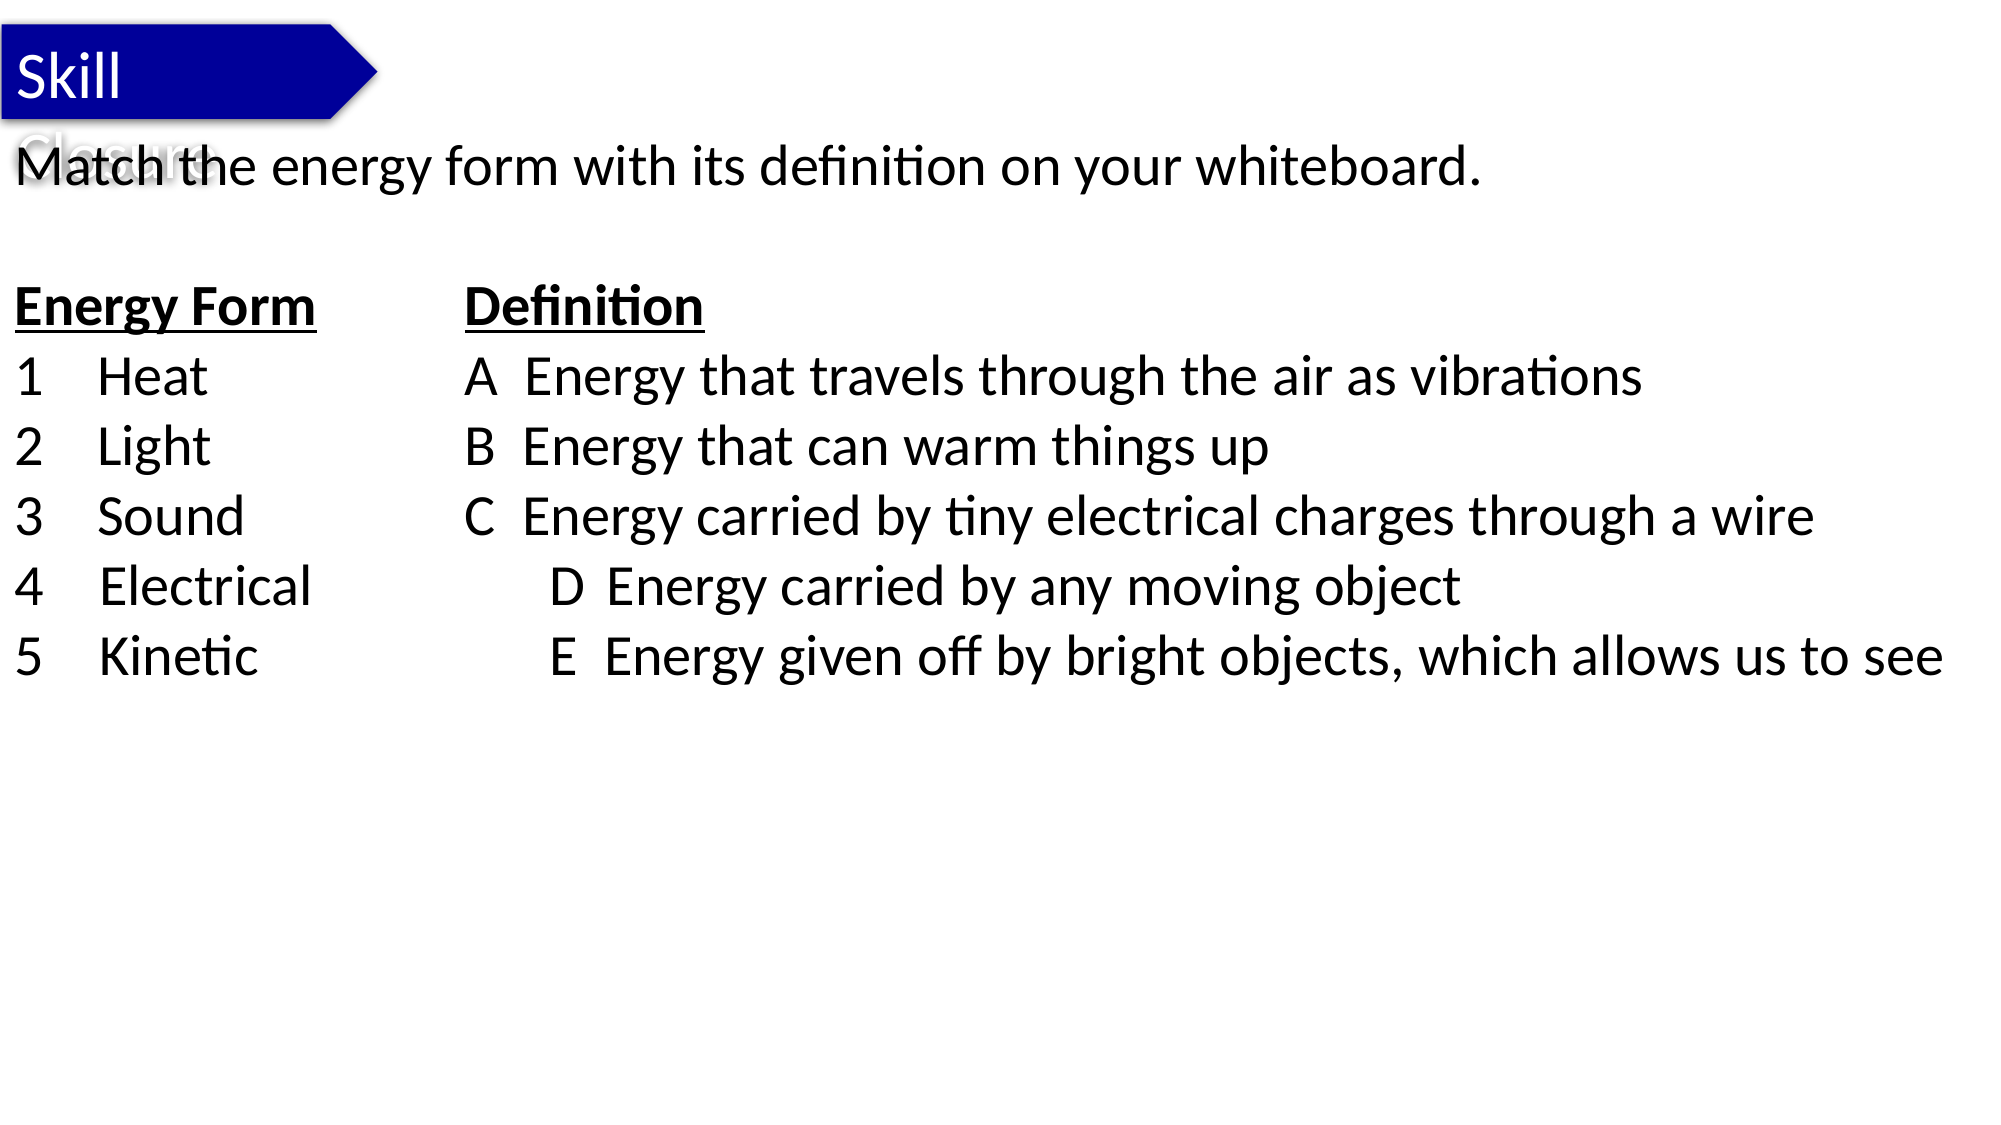

Skill Closure
Match the energy form with its definition on your whiteboard.

Energy Form	Definition
1    Heat		A  Energy that travels through the air as vibrations
2    Light		B  Energy that can warm things up
3    Sound		C  Energy carried by tiny electrical charges through a wire
Electrical		D  Energy carried by any moving object
Kinetic 		E  Energy given off by bright objects, which allows us to see